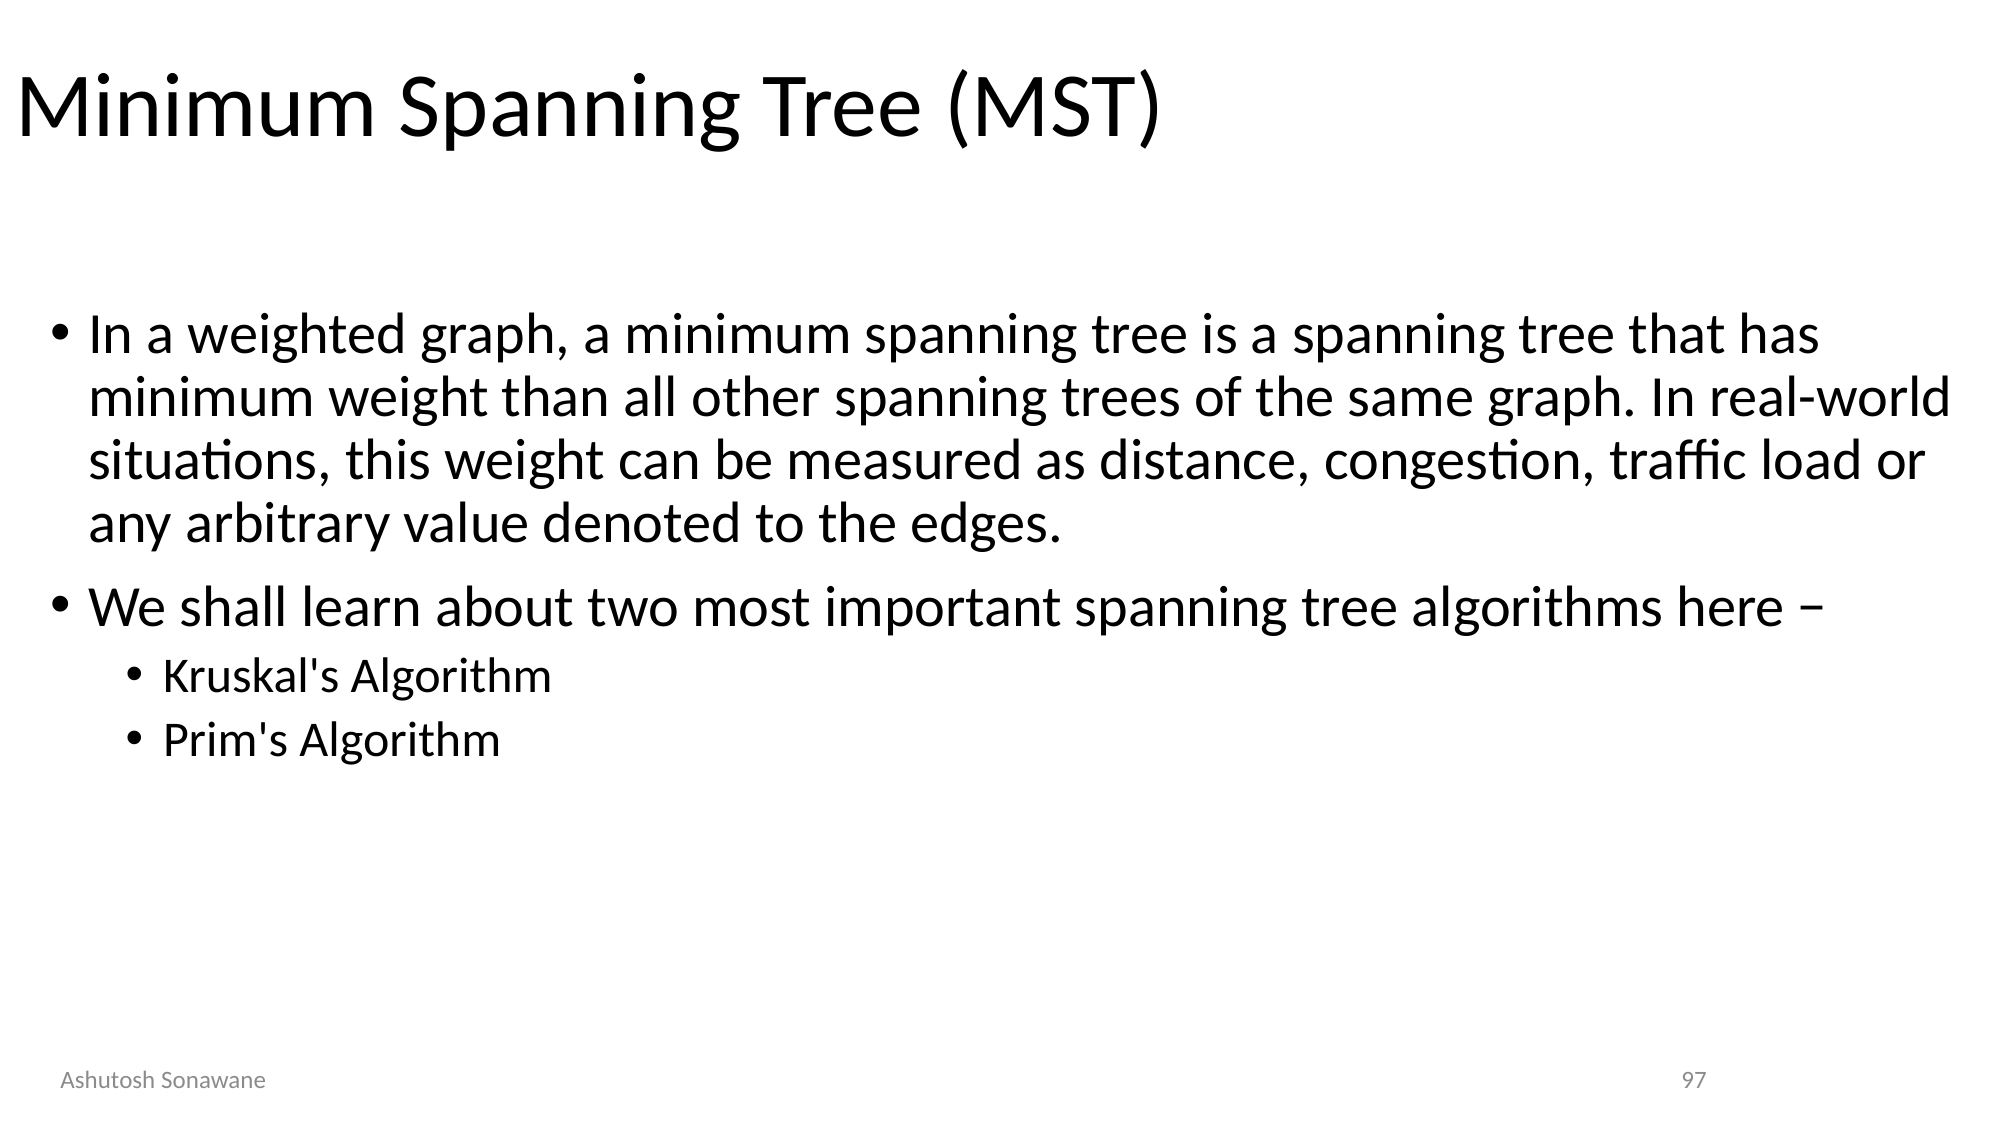

# Minimum Spanning Tree (MST)
In a weighted graph, a minimum spanning tree is a spanning tree that has minimum weight than all other spanning trees of the same graph. In real-world situations, this weight can be measured as distance, congestion, traffic load or any arbitrary value denoted to the edges.
We shall learn about two most important spanning tree algorithms here −
Kruskal's Algorithm
Prim's Algorithm

Ashutosh Sonawane
97